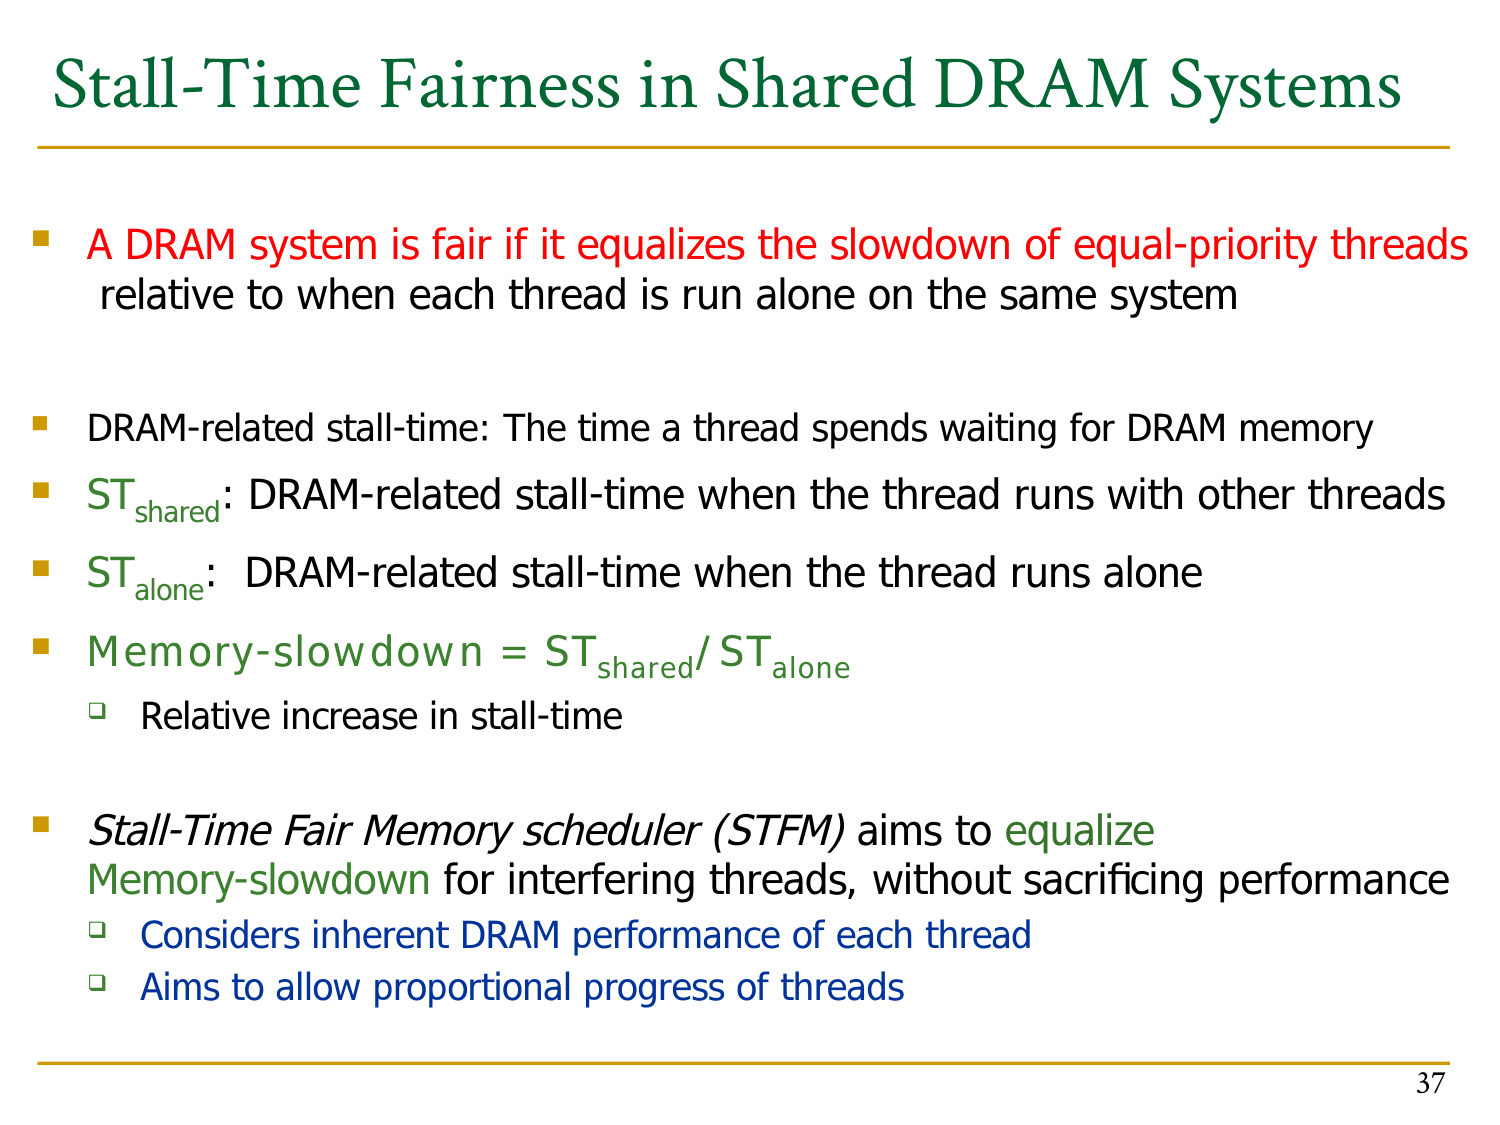

# Stall-Time Fairness in Shared DRAM Systems
A DRAM system is fair if it equalizes the slowdown of equal-priority threads  relative to when each thread is run alone on the same system

DRAM-related stall-time: The time a thread spends waiting for DRAM memory
STshared: DRAM-related stall-time when the thread runs with other threads
STalone:  DRAM-related stall-time when the thread runs alone
Memory-slowdown = STshared/STalone
Relative increase in stall-time

Stall-Time Fair Memory scheduler (STFM) aims to equalize             Memory-slowdown for interfering threads, without sacrificing performance
Considers inherent DRAM performance of each thread
Aims to allow proportional progress of threads

37